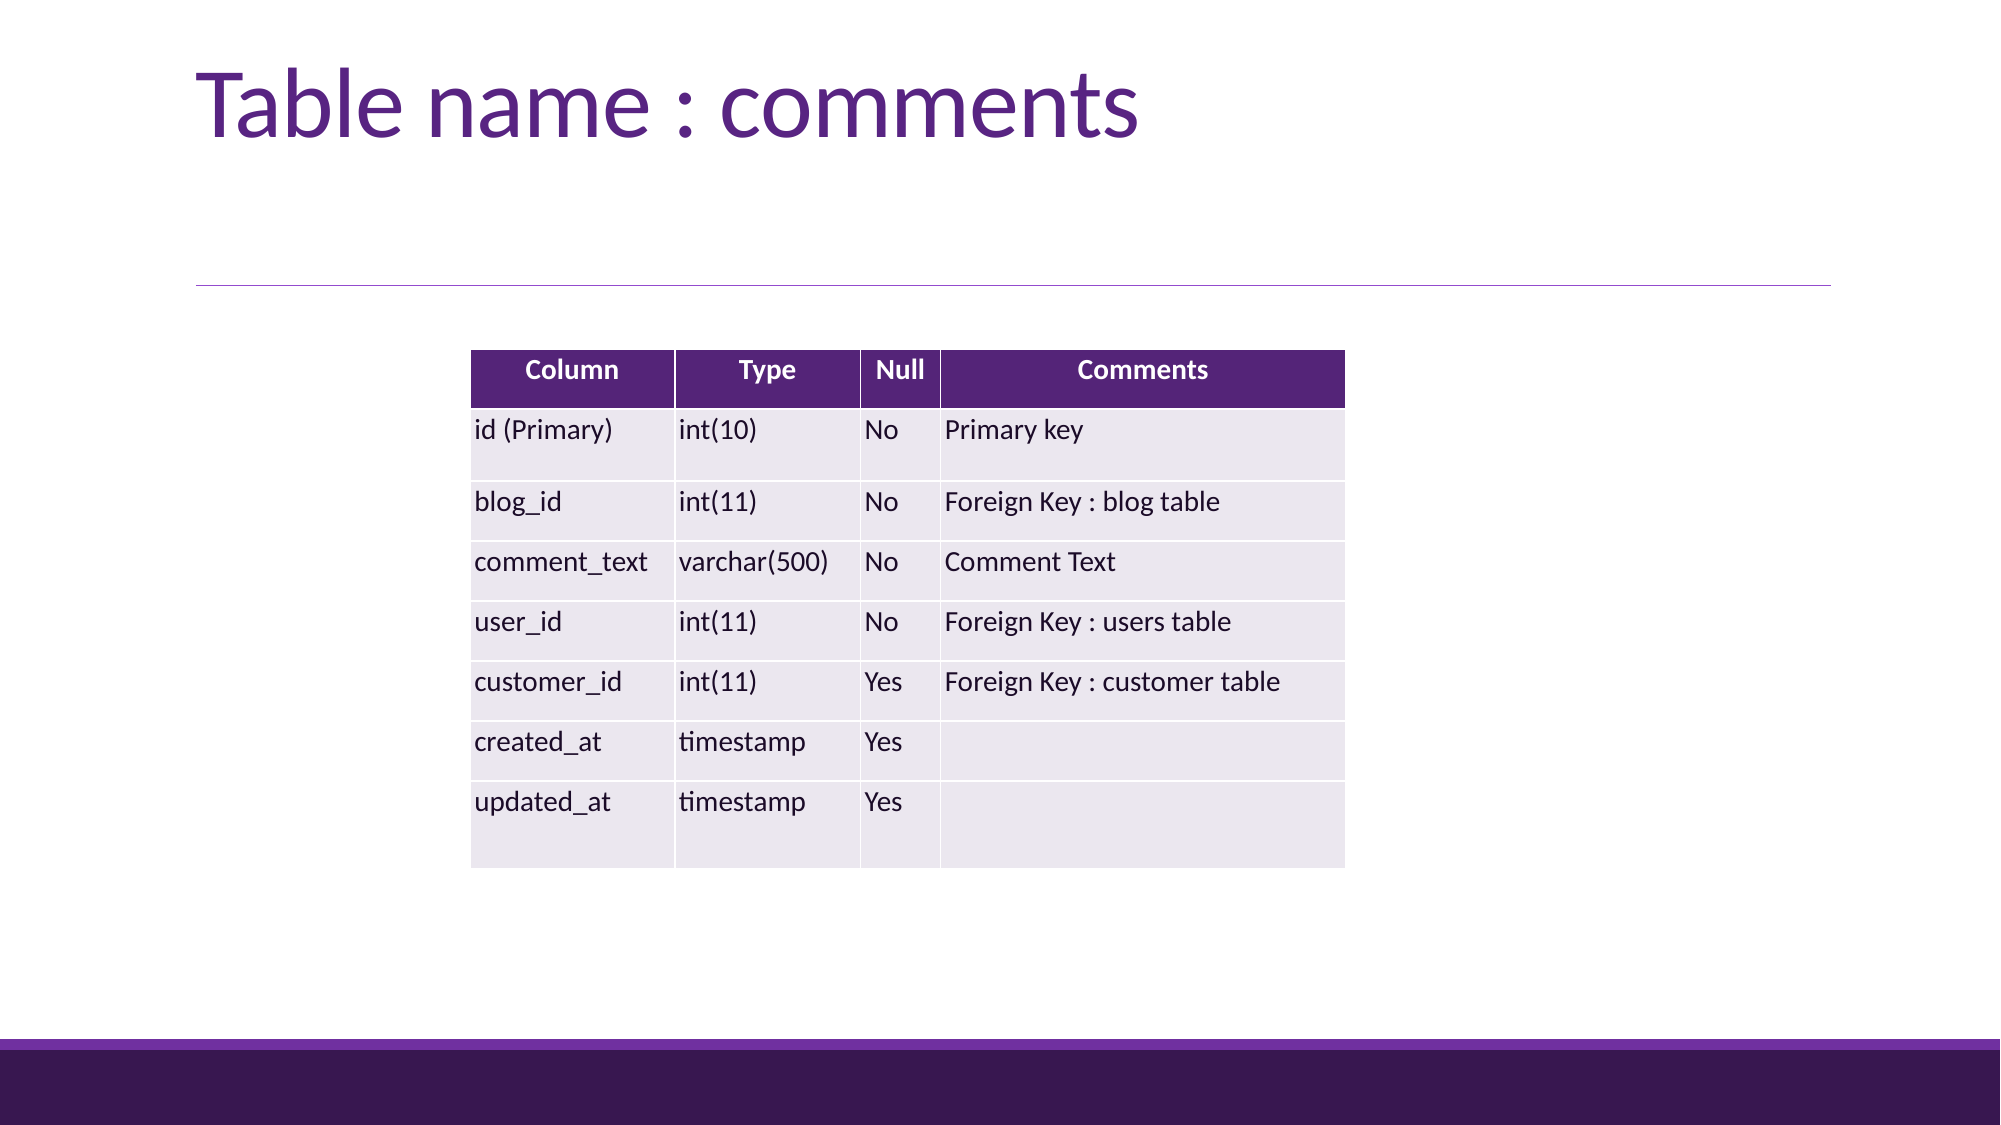

# Table name : comments
| Column | Type | Null | Comments |
| --- | --- | --- | --- |
| id (Primary) | int(10) | No | Primary key |
| blog\_id | int(11) | No | Foreign Key : blog table |
| comment\_text | varchar(500) | No | Comment Text |
| user\_id | int(11) | No | Foreign Key : users table |
| customer\_id | int(11) | Yes | Foreign Key : customer table |
| created\_at | timestamp | Yes |  |
| updated\_at | timestamp | Yes |  |